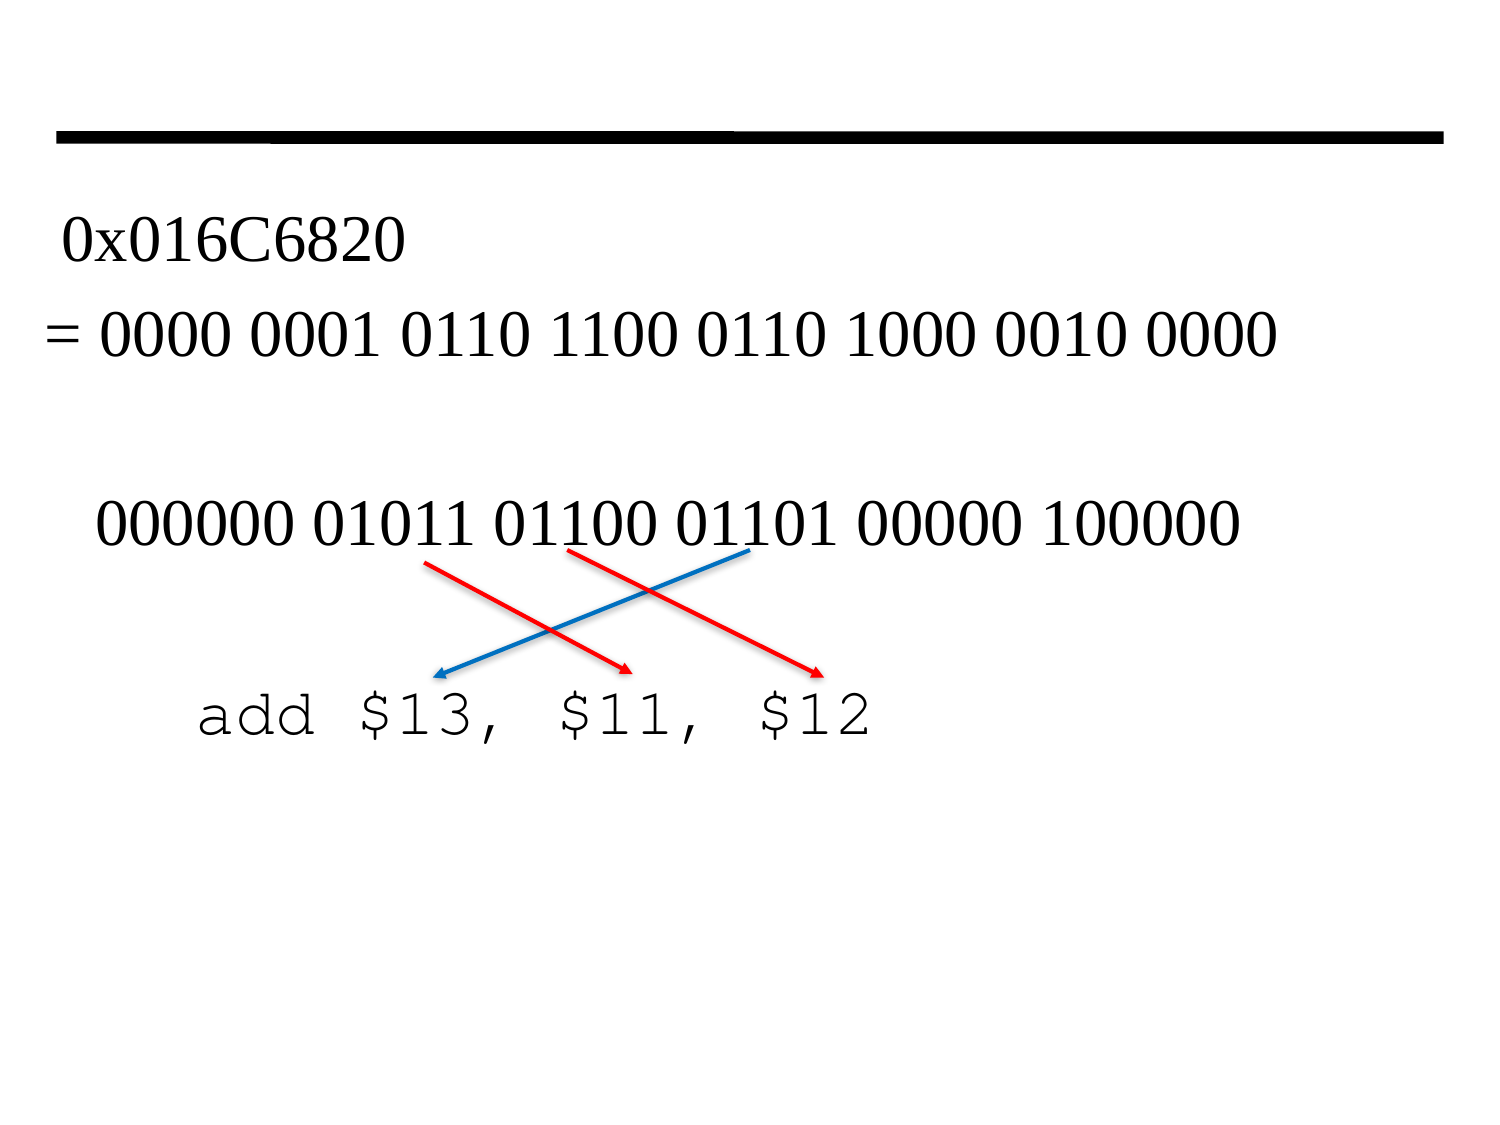

#
 0x016C6820
= 0000 0001 0110 1100 0110 1000 0010 0000

   000000 01011 01100 01101 00000 100000

         add $13, $11, $12